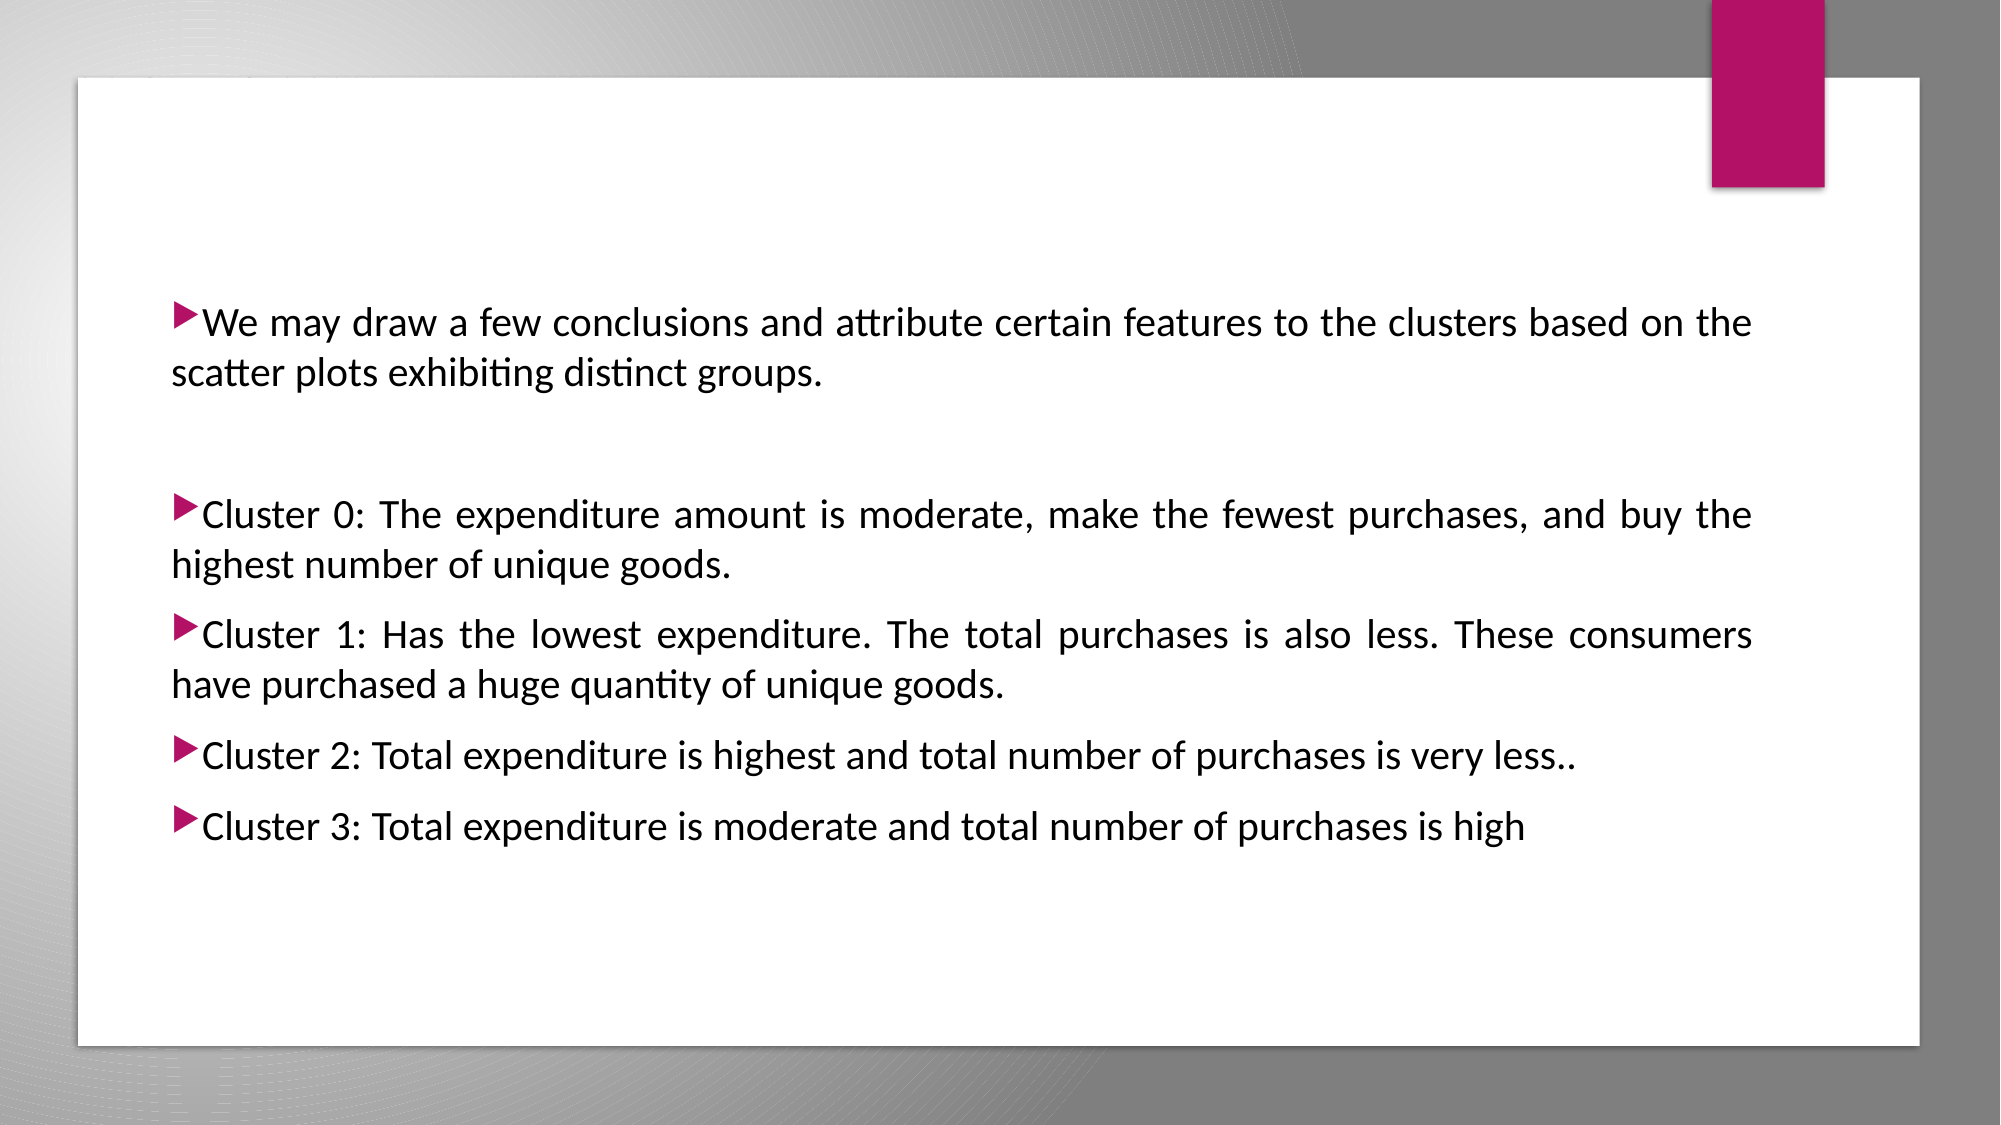

18

We may draw a few conclusions and attribute certain features to the clusters based on the scatter plots exhibiting distinct groups.

Cluster 0: The expenditure amount is moderate, make the fewest purchases, and buy the highest number of unique goods.
Cluster 1: Has the lowest expenditure. The total purchases is also less. These consumers have purchased a huge quantity of unique goods.
Cluster 2: Total expenditure is highest and total number of purchases is very less..
Cluster 3: Total expenditure is moderate and total number of purchases is high